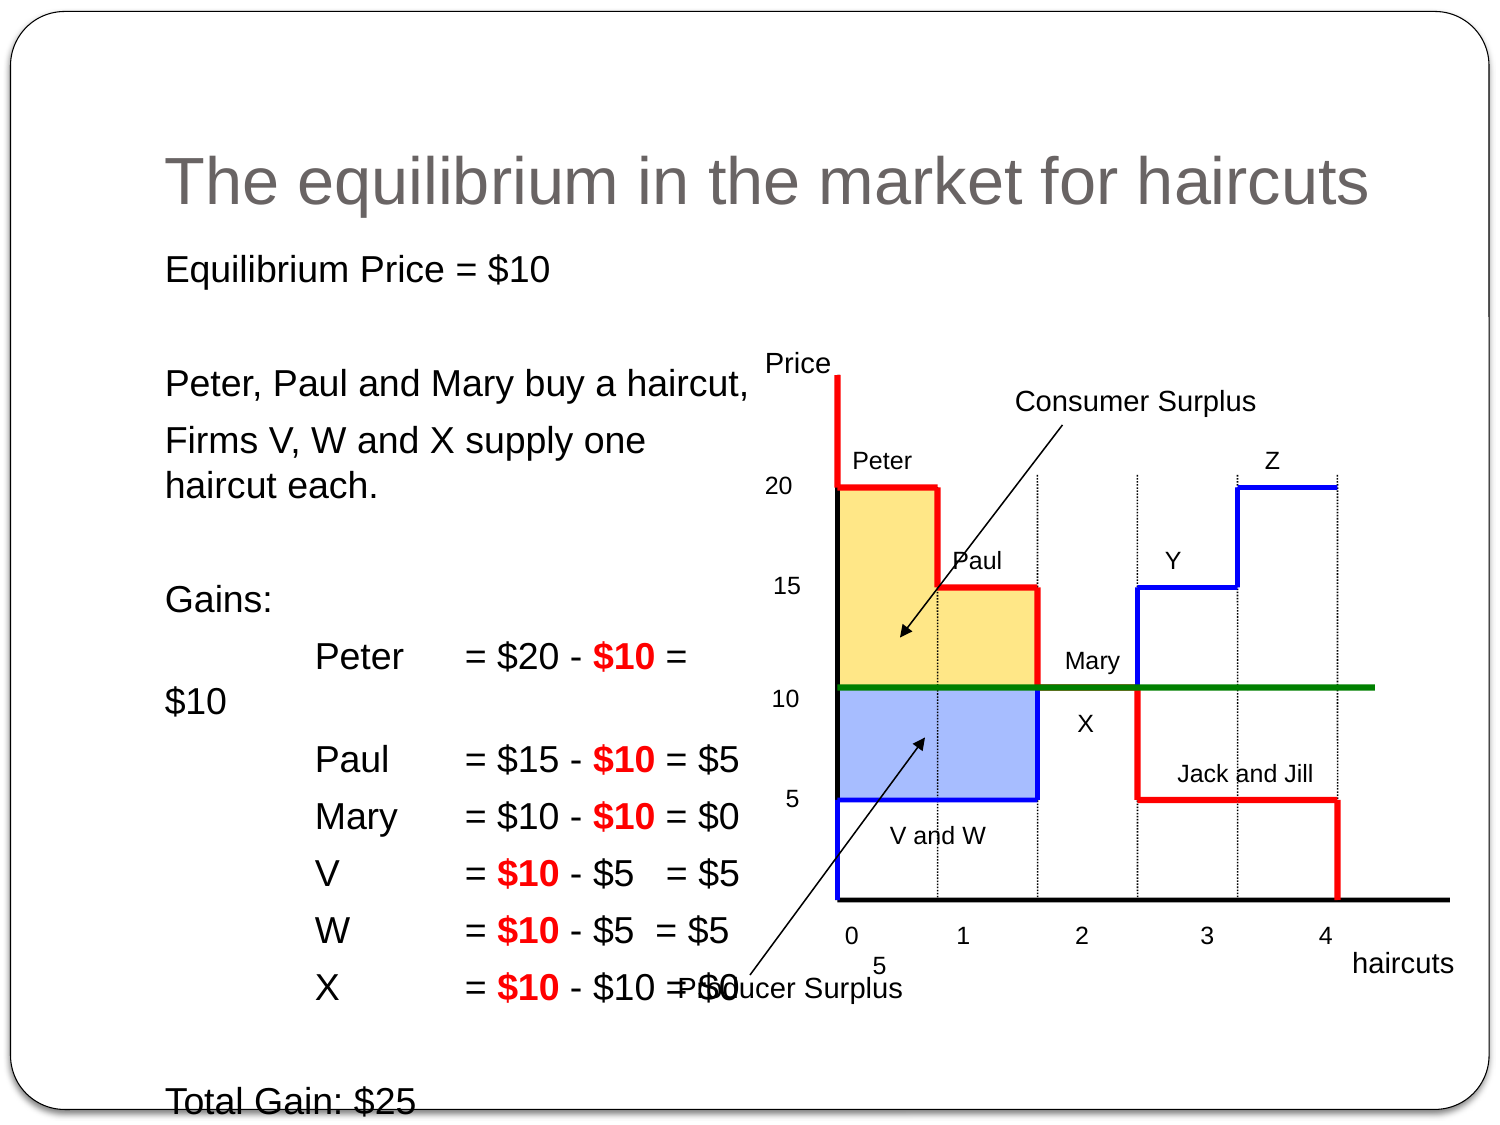

# The equilibrium in the market for haircuts
Equilibrium Price = $10

Peter, Paul and Mary buy a haircut,
Firms V, W and X supply one haircut each.

Gains:
	Peter	= $20 - $10 = $10
	Paul	= $15 - $10 = $5
	Mary	= $10 - $10 = $0
	V	= $10 - $5   = $5
	W	= $10 - $5  = $5
	X	= $10 - $10 = $0

Total Gain: $25
Price

20

   15
 10
   5

haircuts

Peter

Paul

Jack and Jill

Consumer Surplus

Z

Y

X

V and W

Mary

Producer Surplus
   0              1               2                3               4                5